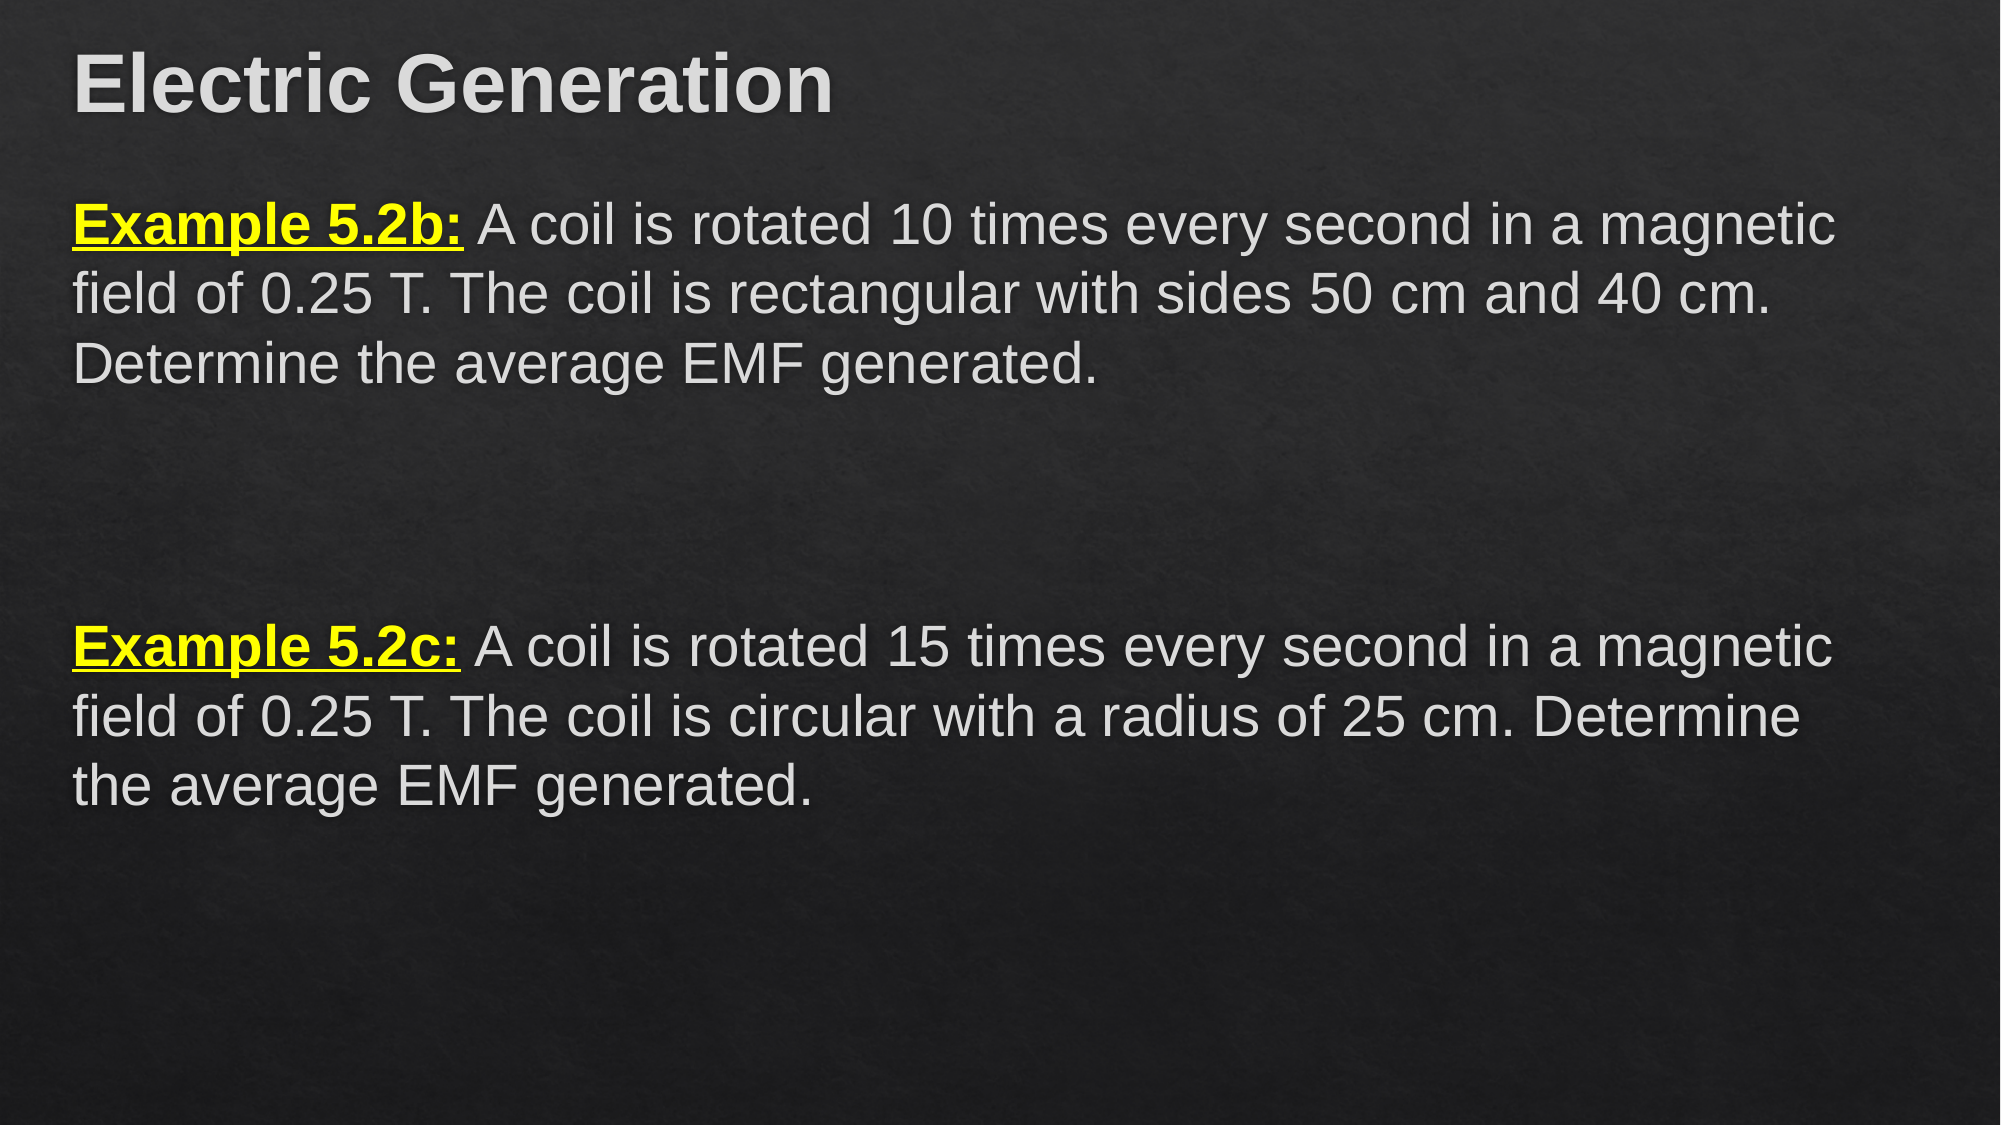

# Electric Generation
Example 5.2b: A coil is rotated 10 times every second in a magnetic field of 0.25 T. The coil is rectangular with sides 50 cm and 40 cm. Determine the average EMF generated.

Example 5.2c: A coil is rotated 15 times every second in a magnetic field of 0.25 T. The coil is circular with a radius of 25 cm. Determine the average EMF generated.